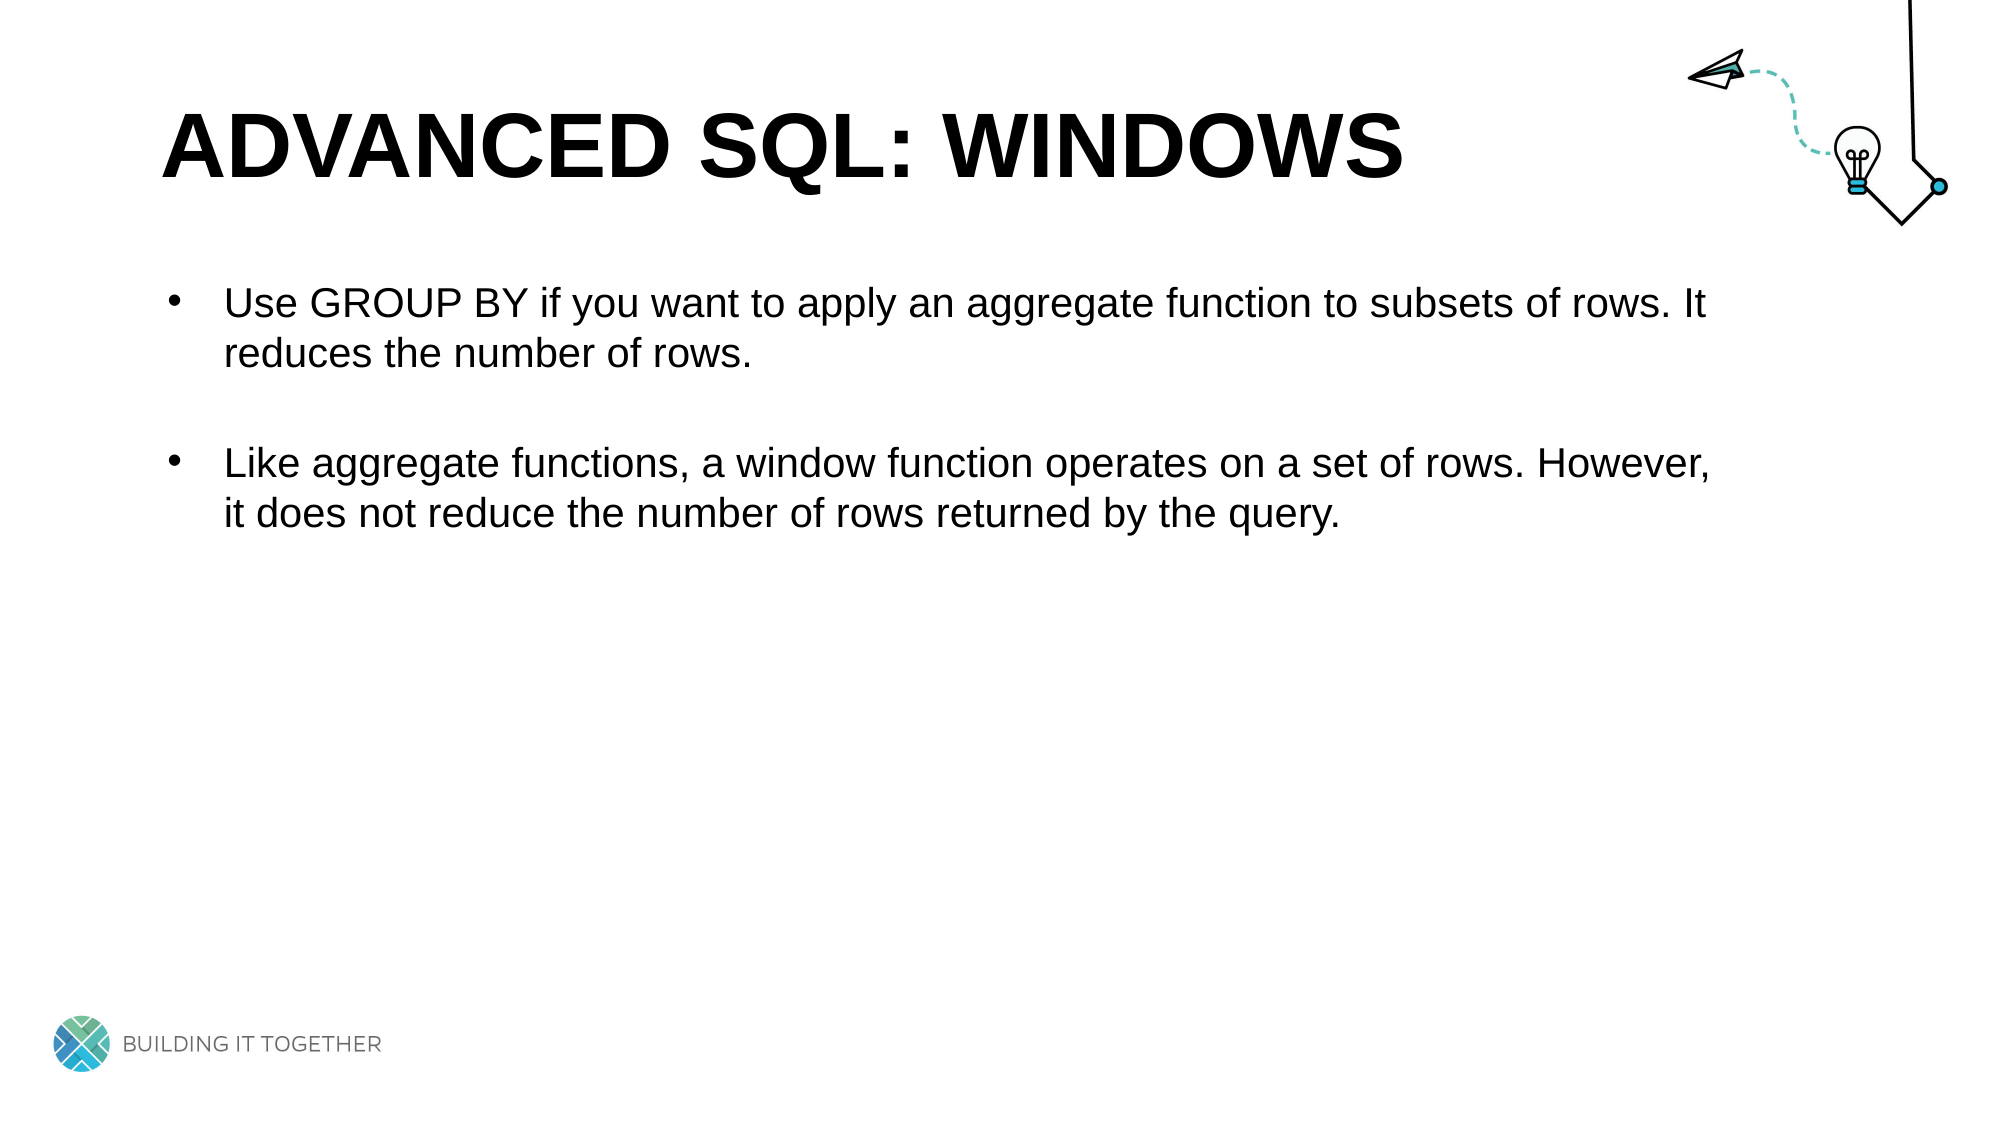

# Advanced Sql: windows
Use GROUP BY if you want to apply an aggregate function to subsets of rows. It reduces the number of rows.

Like aggregate functions, a window function operates on a set of rows. However, it does not reduce the number of rows returned by the query.